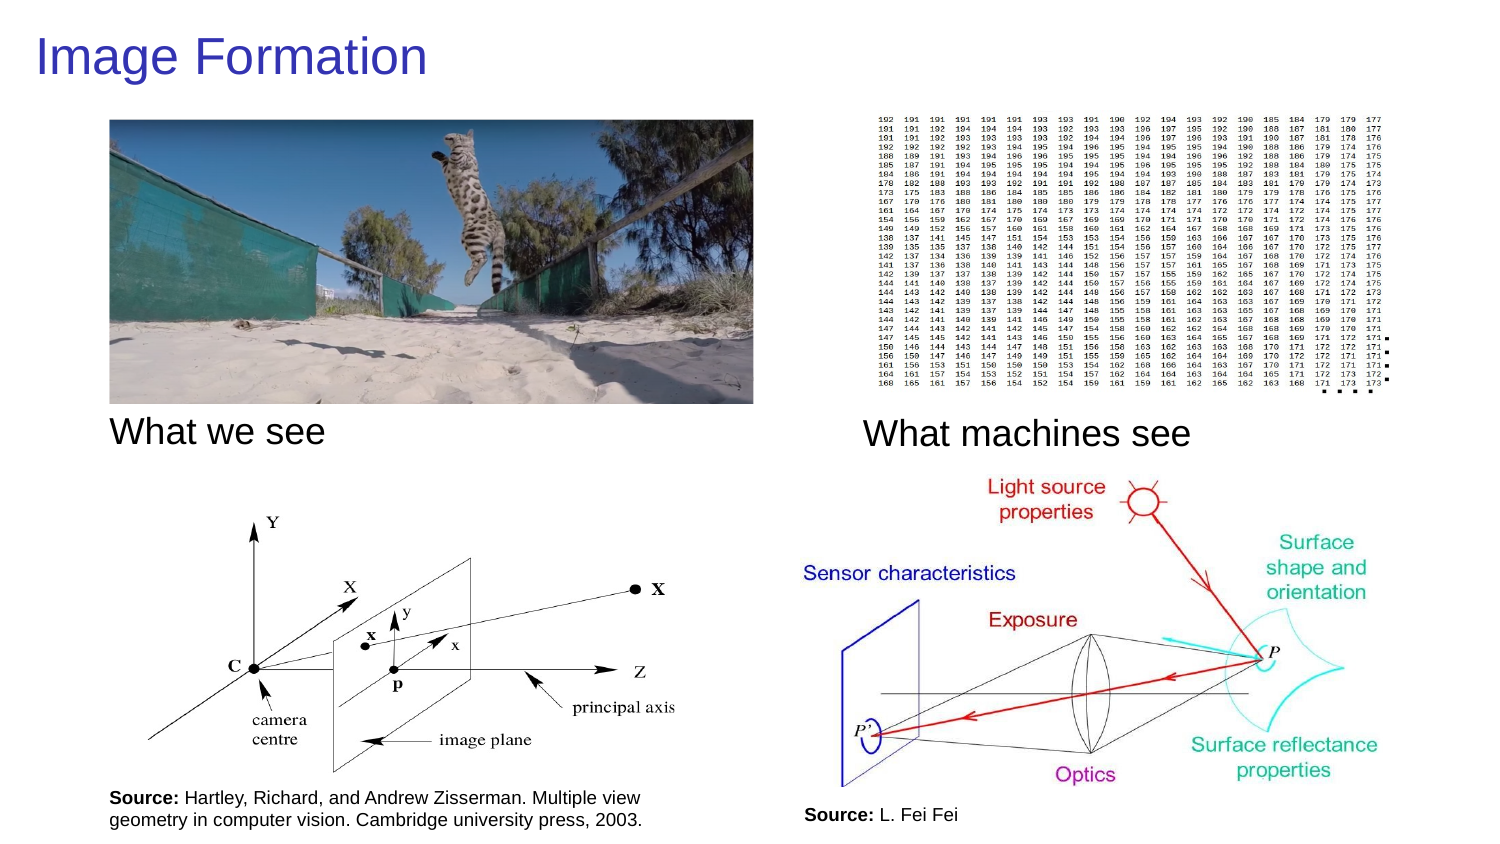

# Image Formation

What we see
What machines see

Source: Hartley, Richard, and Andrew Zisserman. Multiple view  geometry in computer vision. Cambridge university press, 2003.
Source: L. Fei Fei